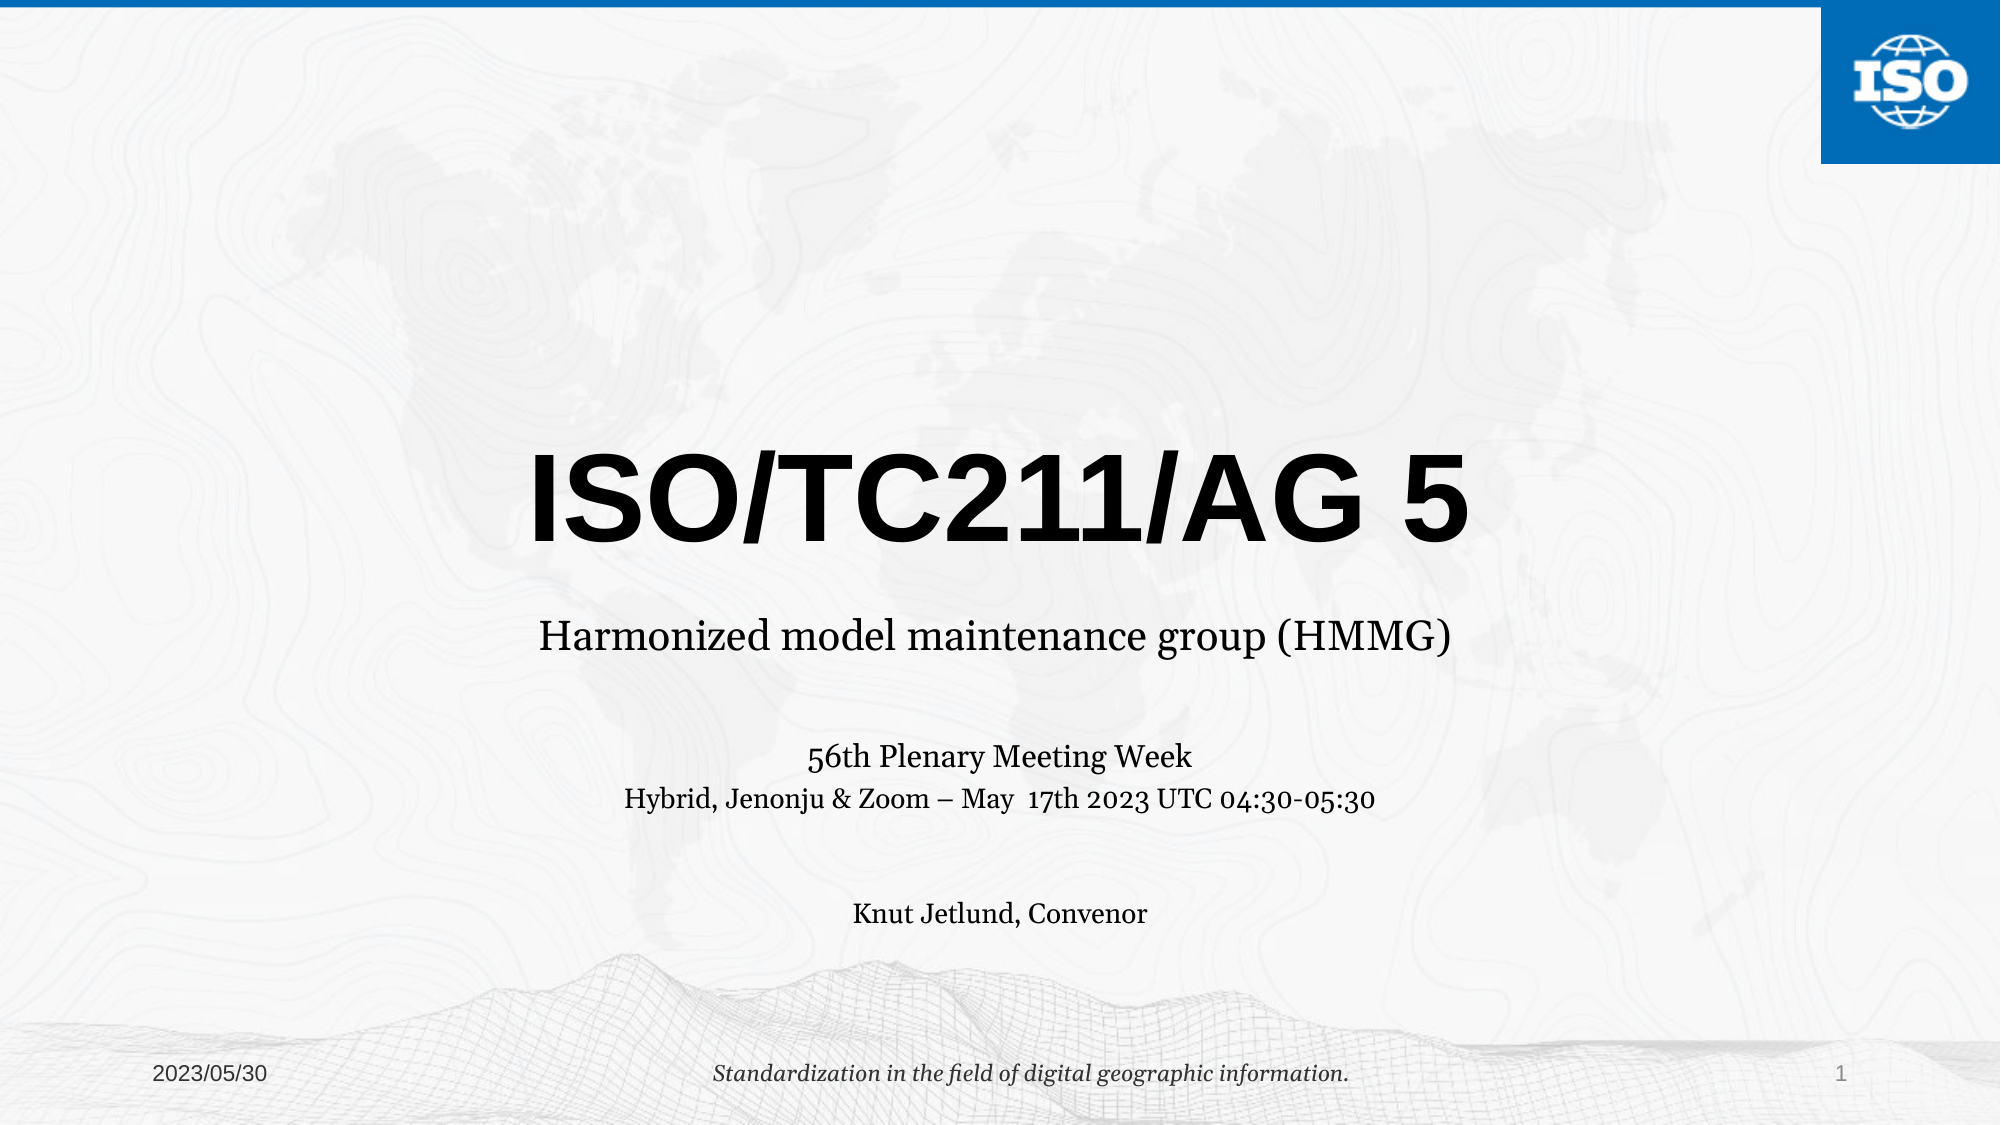

# ISO/TC211/AG 5
Harmonized model maintenance group (HMMG)

56th Plenary Meeting Week
Hybrid, Jenonju & Zoom – May  17th 2023 UTC 04:30-05:30

Knut Jetlund, Convenor
2023/05/30
Standardization in the field of digital geographic information.
1